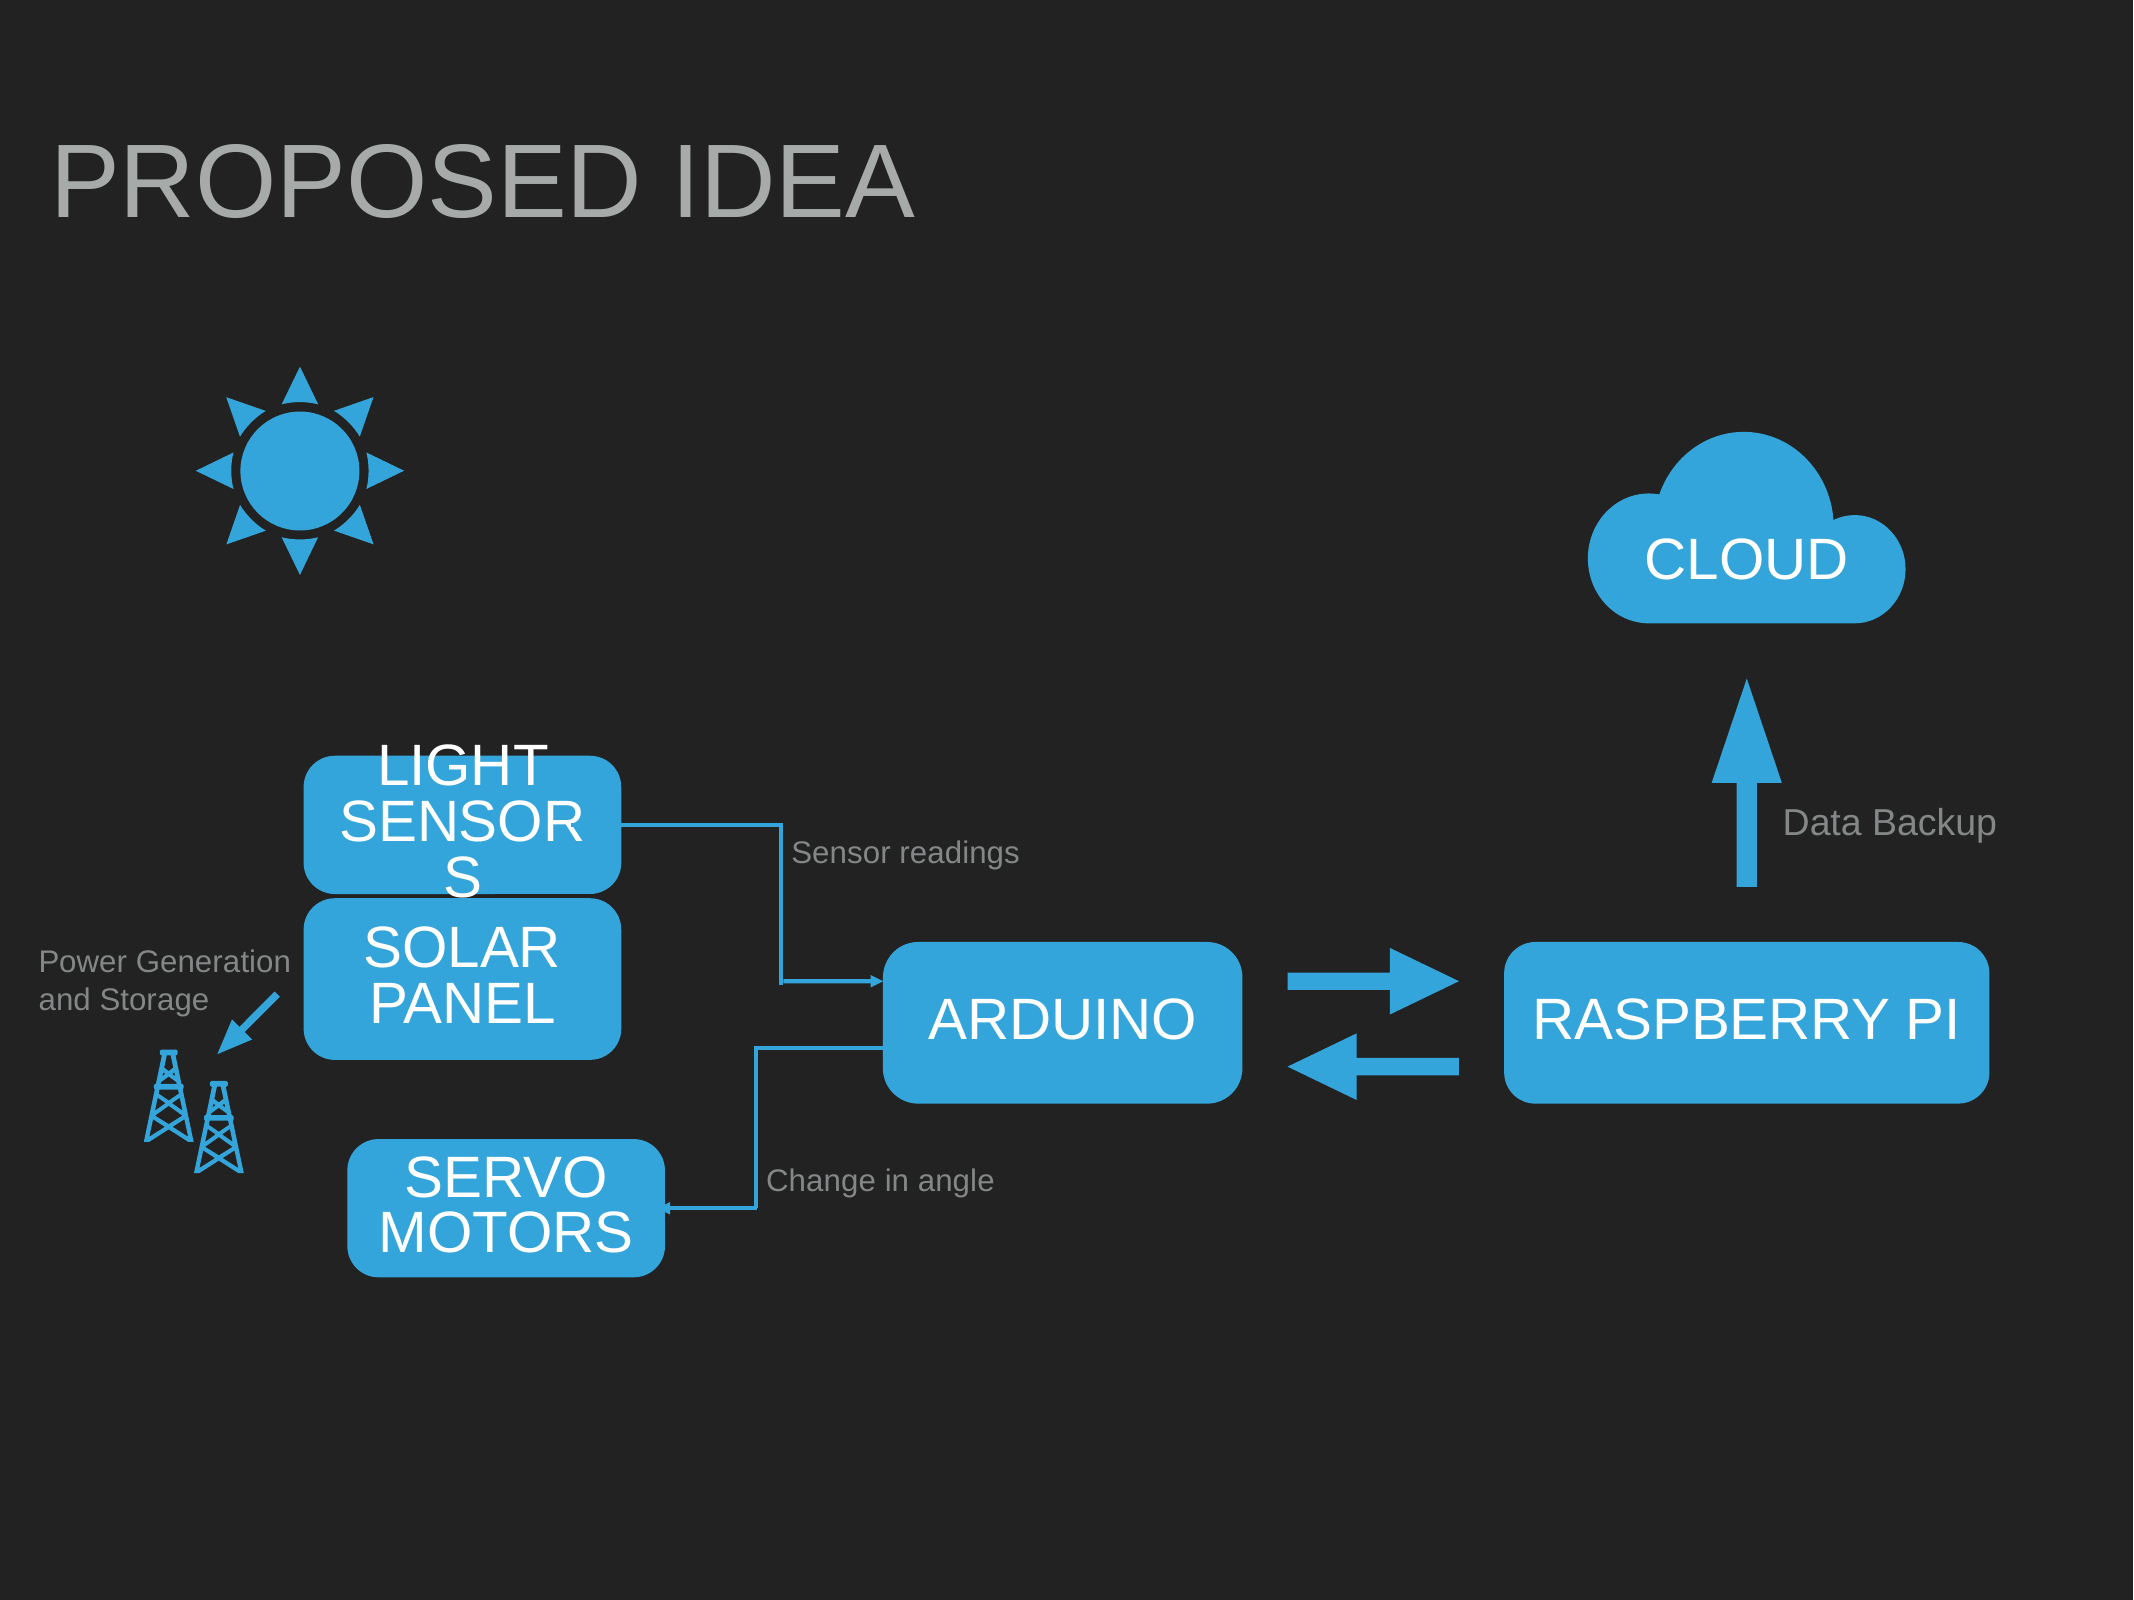

Proposed idea

Cloud

Light sensors
Data Backup
Sensor readings

SOlar Panel
Power Generation and Storage
Arduino
Raspberry pi

Servo Motors
Change in angle